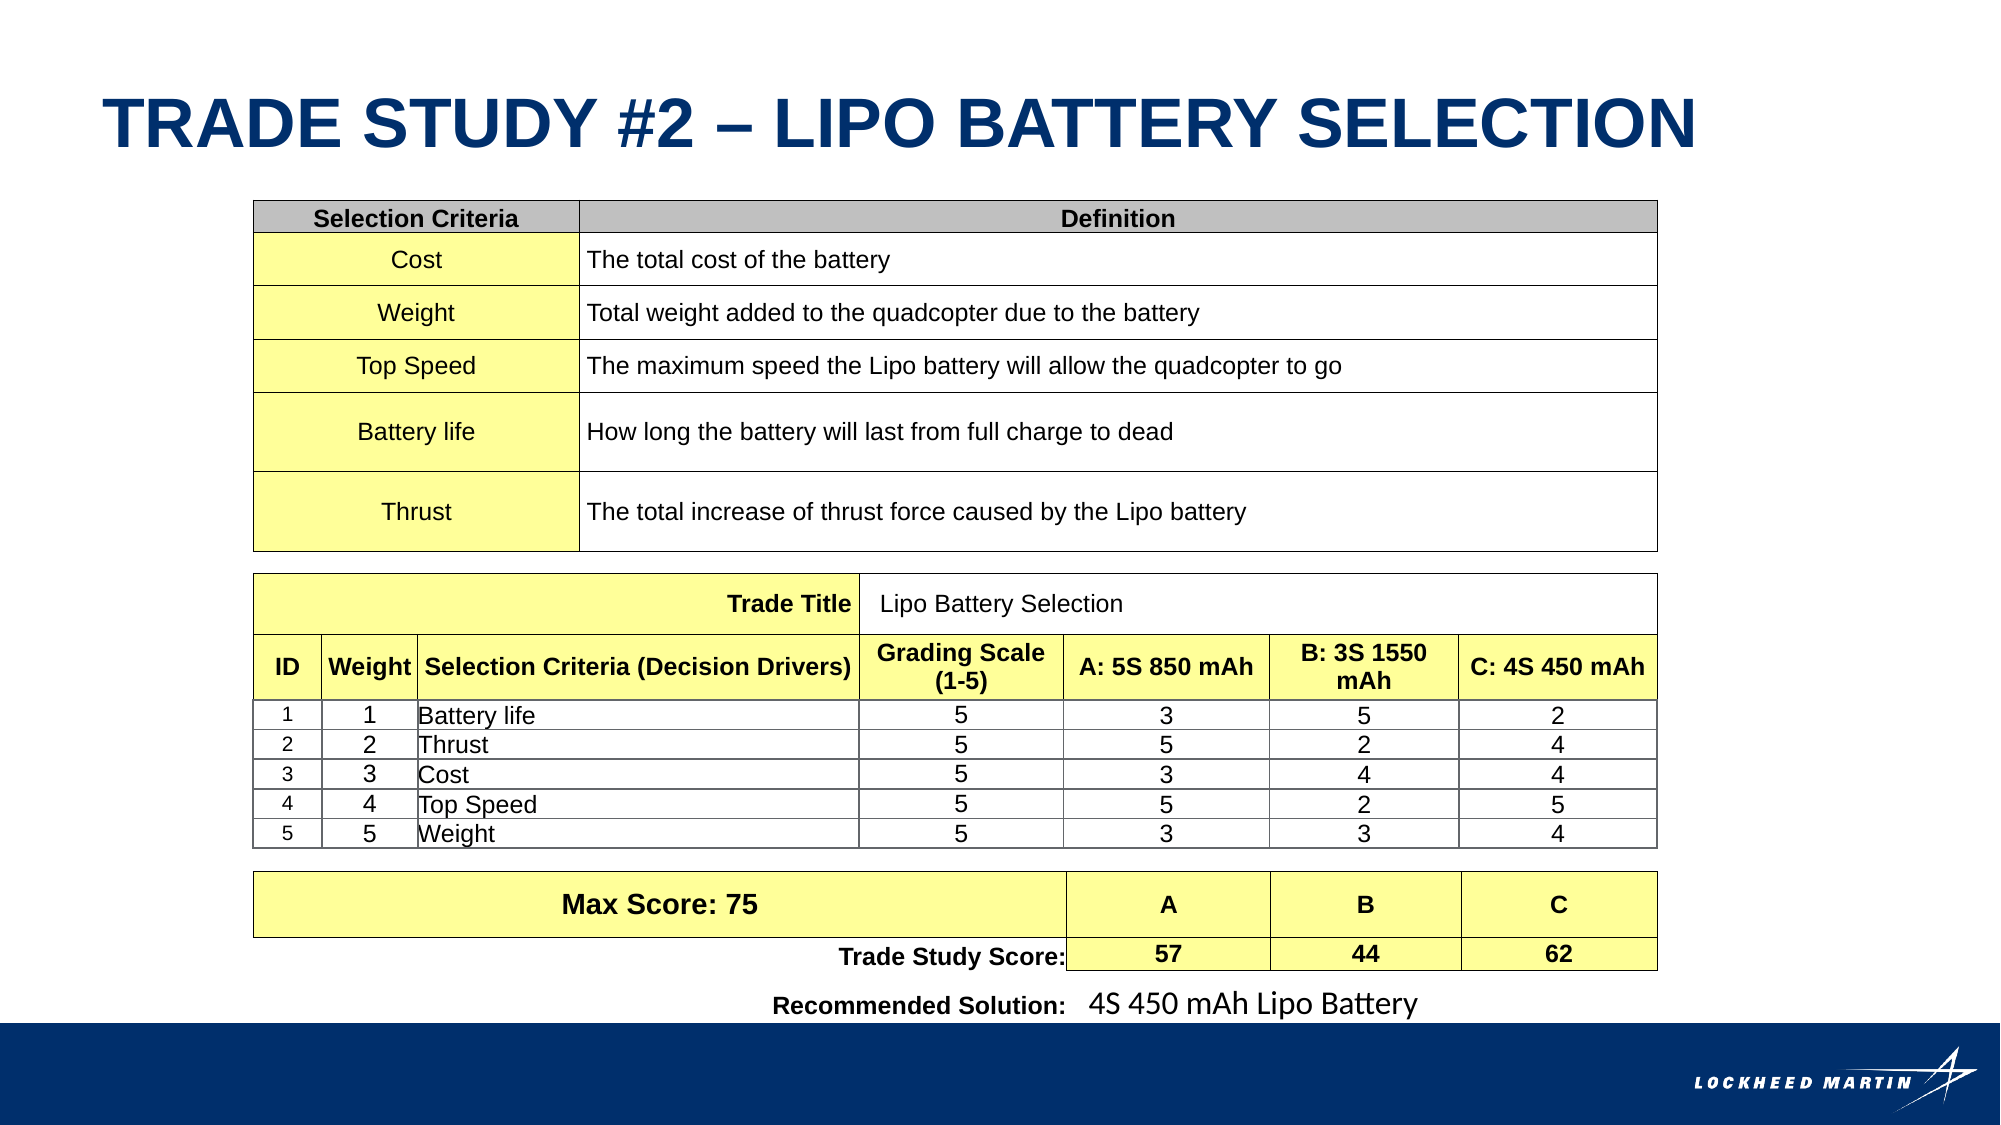

Trade study #2 – Lipo Battery SELECTION
| Selection Criteria | Definition |
| --- | --- |
| Cost | The total cost of the battery |
| Weight | Total weight added to the quadcopter due to the battery |
| Top Speed | The maximum speed the Lipo battery will allow the quadcopter to go |
| Battery life | How long the battery will last from full charge to dead |
| Thrust | The total increase of thrust force caused by the Lipo battery |
| Trade Title |  |  | Lipo Battery Selection |  |  |  |
| --- | --- | --- | --- | --- | --- | --- |
| ID | Weight | Selection Criteria (Decision Drivers) | Grading Scale (1-5) | A: 5S 850 mAh | B: 3S 1550 mAh | C: 4S 450 mAh |
| 1 | 1 | Battery life | 5 | 3 | 5 | 2 |
| 2 | 2 | Thrust | 5 | 5 | 2 | 4 |
| 3 | 3 | Cost | 5 | 3 | 4 | 4 |
| 4 | 4 | Top Speed | 5 | 5 | 2 | 5 |
| 5 | 5 | Weight | 5 | 3 | 3 | 4 |
| Max Score: 75 | A | B | C |
| --- | --- | --- | --- |
| Trade Study Score: | 57 | 44 | 62 |
| Recommended Solution: |  |  |  |
4S 450 mAh Lipo Battery